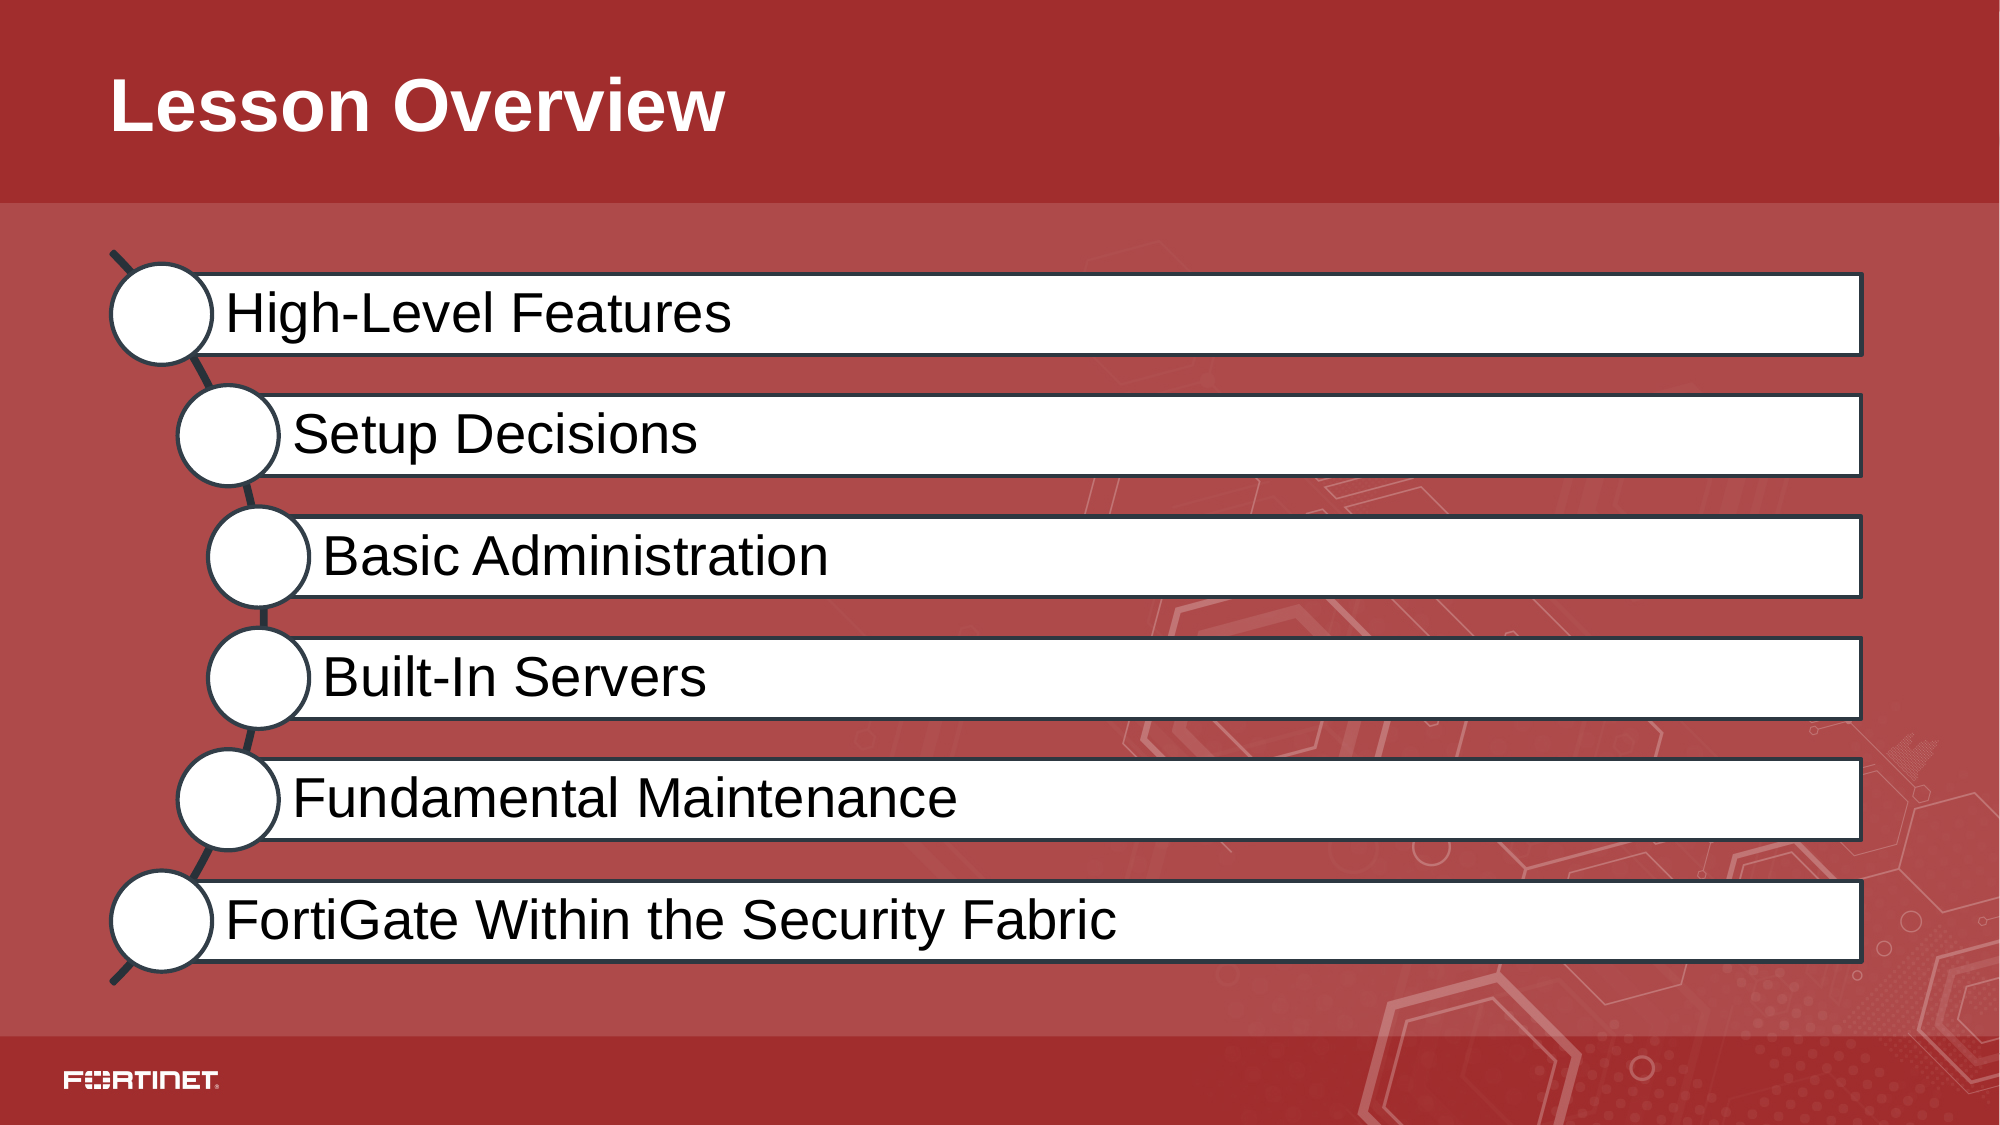

High-Level Features
Setup Decisions
Basic Administration
Built-In Servers
Fundamental Maintenance
FortiGate Within the Security Fabric